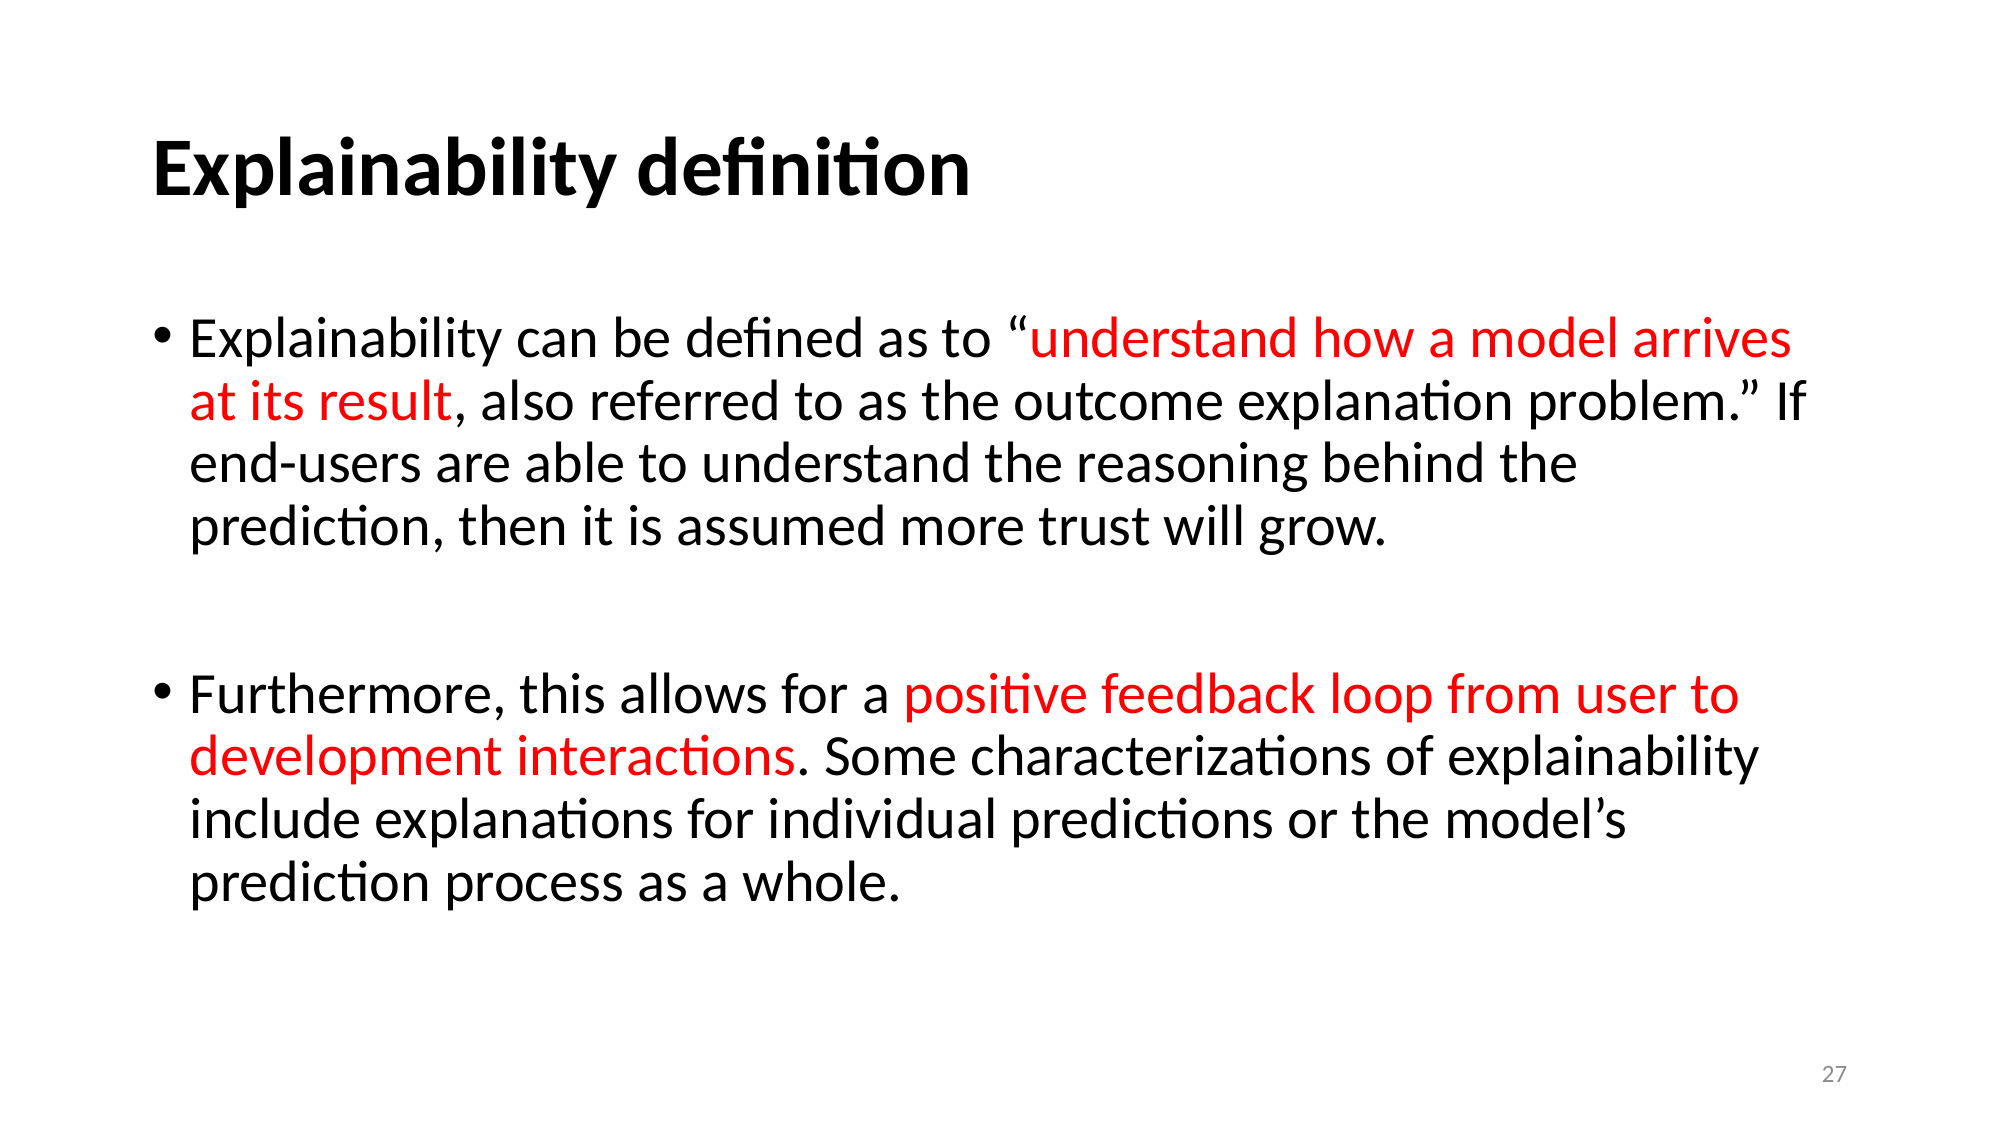

# Explainability definition
Explainability can be defined as to “understand how a model arrives at its result, also referred to as the outcome explanation problem.” If end-users are able to understand the reasoning behind the prediction, then it is assumed more trust will grow.

Furthermore, this allows for a positive feedback loop from user to development interactions. Some characterizations of explainability include explanations for individual predictions or the model’s prediction process as a whole.
27